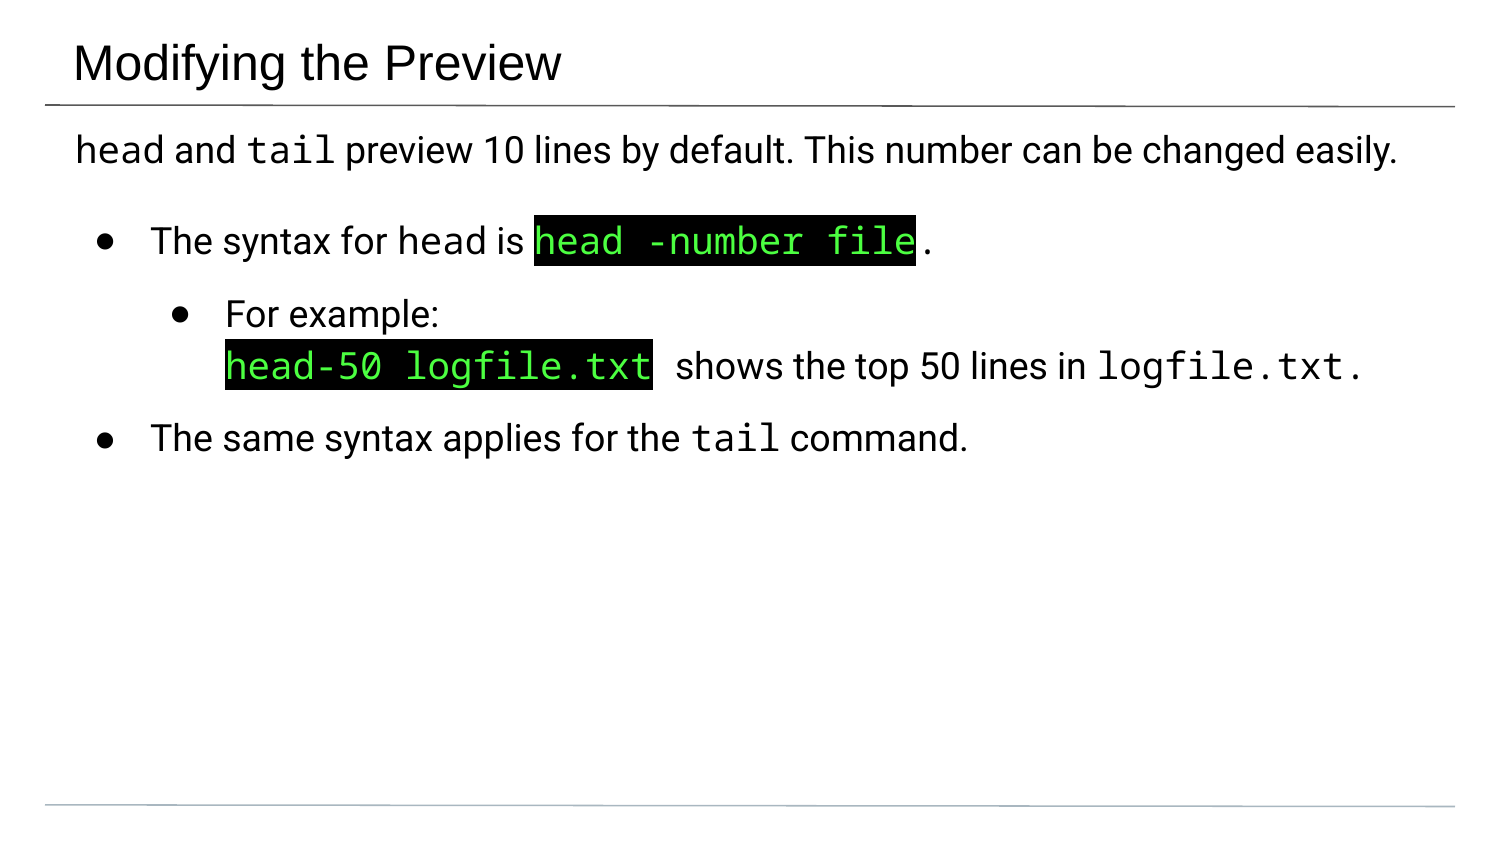

# Modifying the Preview
head and tail preview 10 lines by default. This number can be changed easily.
The syntax for head is head -number file.
For example:
head-50 logfile.txt shows the top 50 lines in logfile.txt.
The same syntax applies for the tail command.